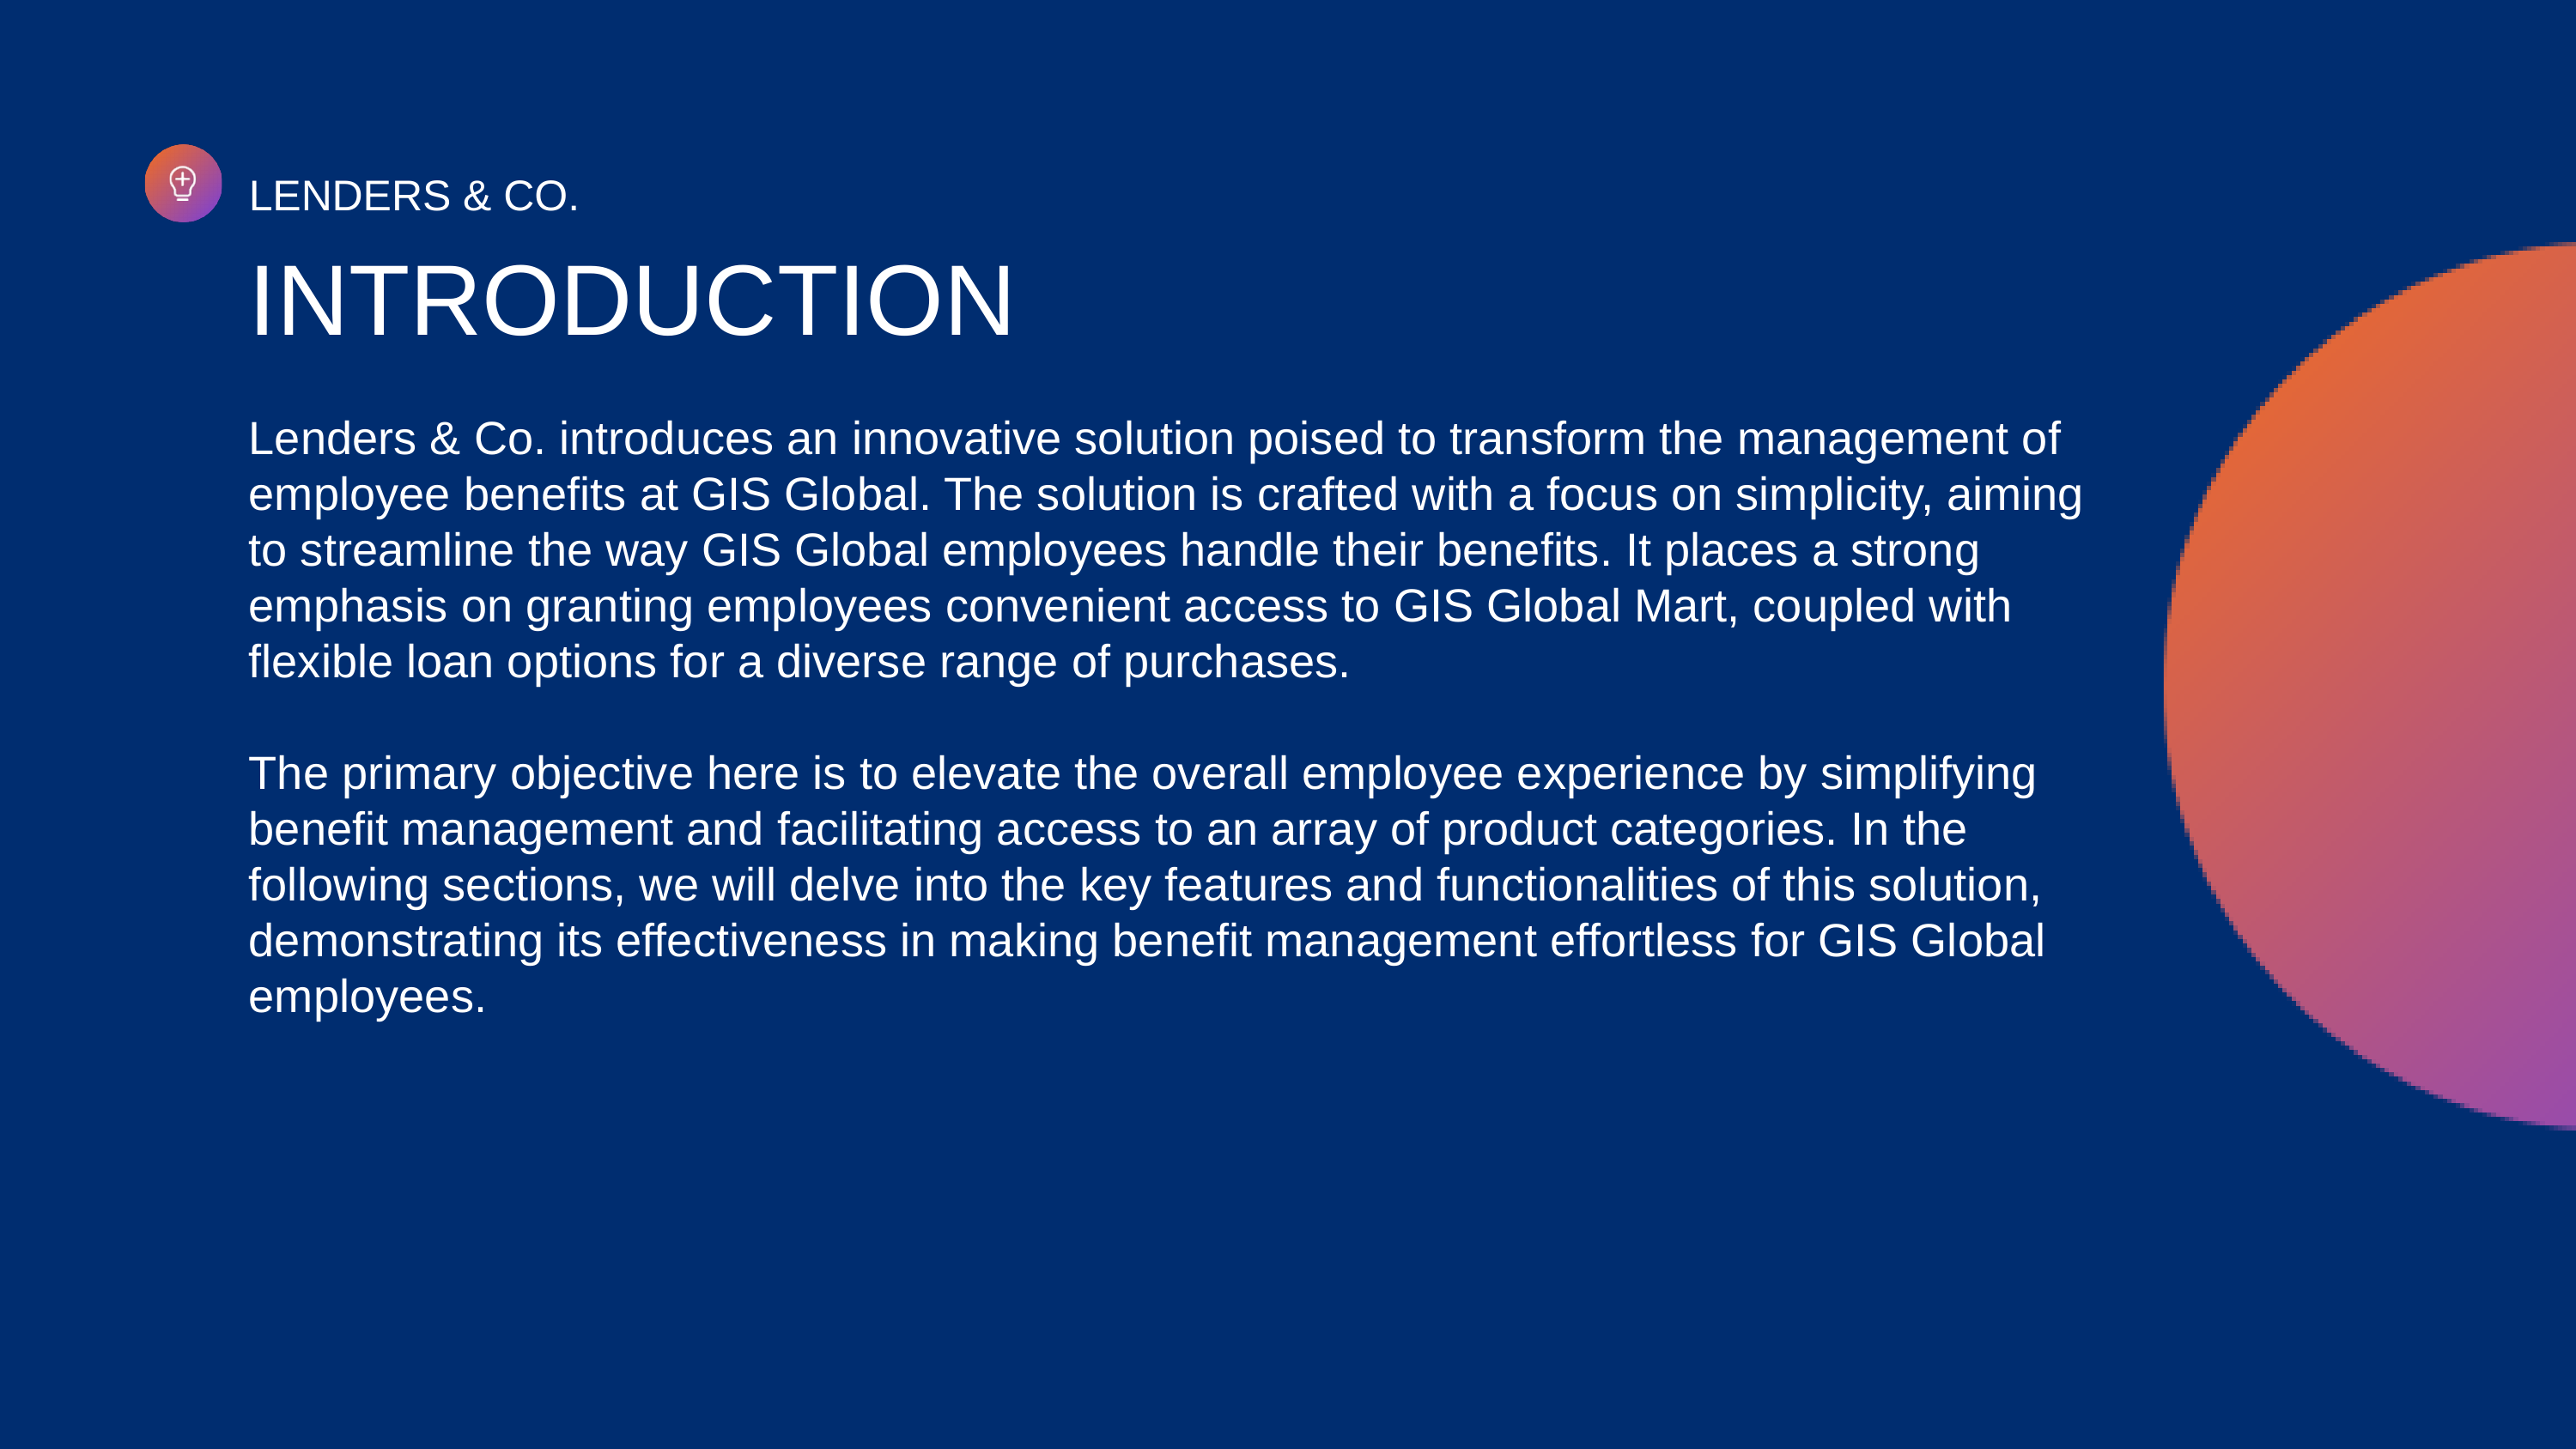

LENDERS & CO.

INTRODUCTION

Lenders & Co. introduces an innovative solution poised to transform the management of employee benefits at GIS Global. The solution is crafted with a focus on simplicity, aiming to streamline the way GIS Global employees handle their benefits. It places a strong emphasis on granting employees convenient access to GIS Global Mart, coupled with flexible loan options for a diverse range of purchases.

The primary objective here is to elevate the overall employee experience by simplifying benefit management and facilitating access to an array of product categories. In the following sections, we will delve into the key features and functionalities of this solution, demonstrating its effectiveness in making benefit management effortless for GIS Global employees.